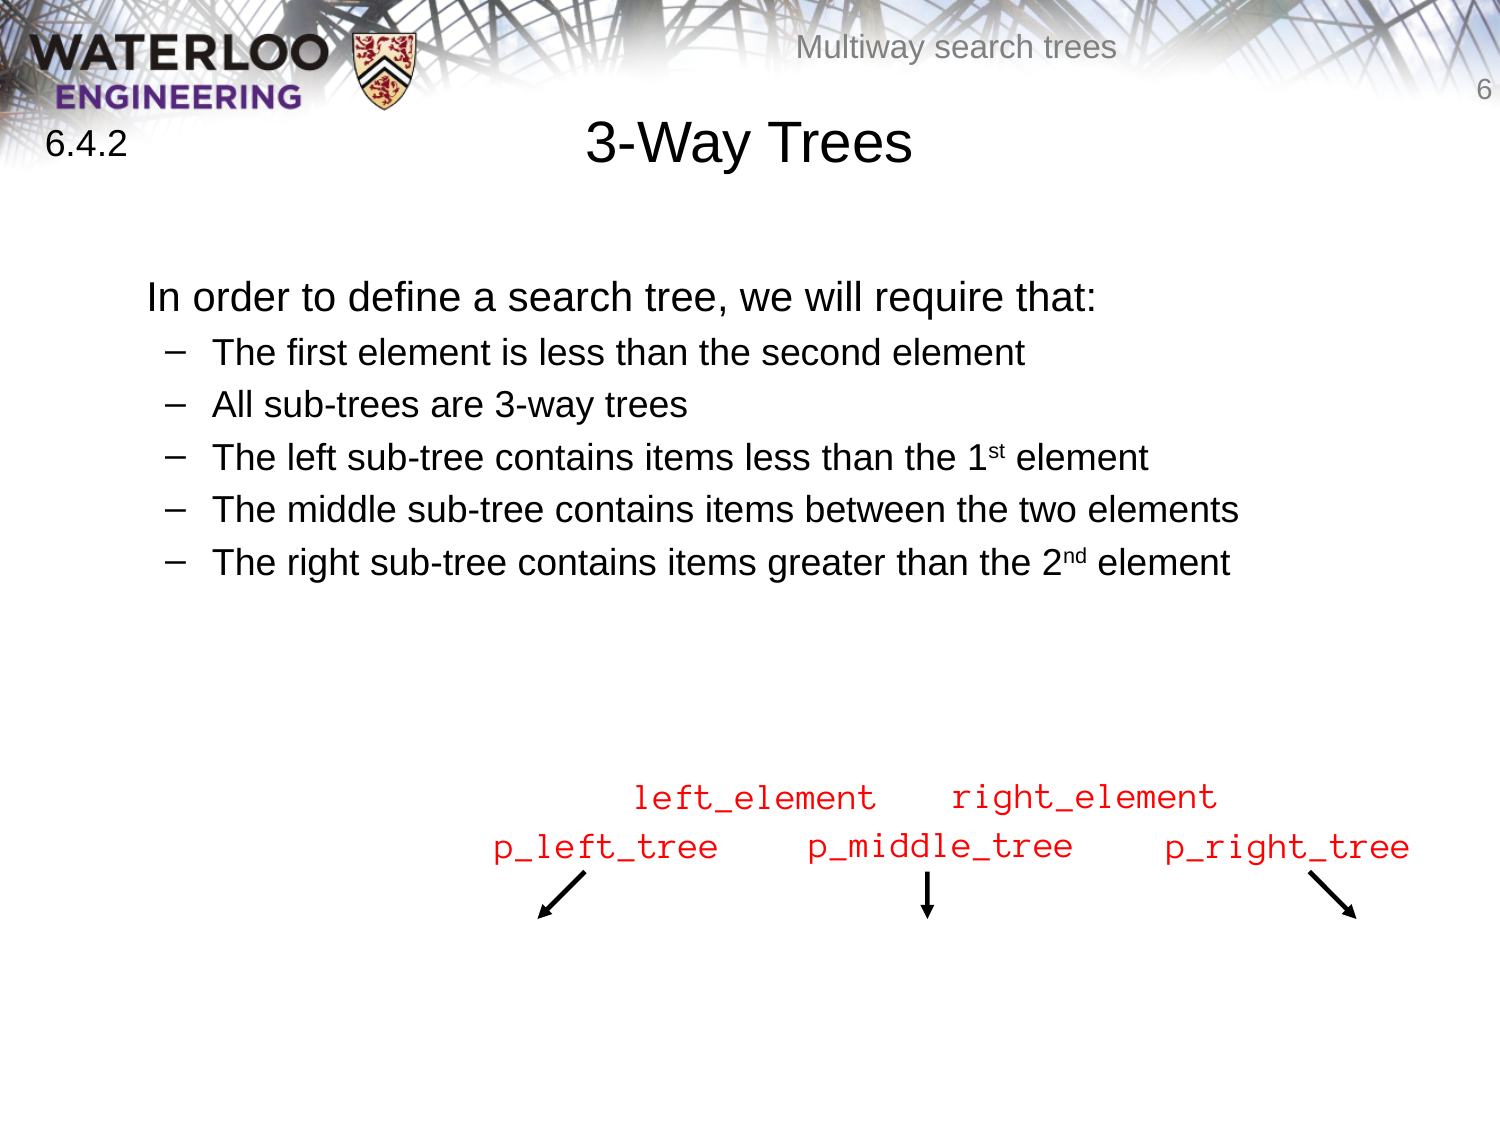

# 3-Way Trees
6.4.2
	In order to define a search tree, we will require that:
The first element is less than the second element
All sub-trees are 3-way trees
The left sub-tree contains items less than the 1st element
The middle sub-tree contains items between the two elements
The right sub-tree contains items greater than the 2nd element

right_element
left_element
p_middle_tree
p_left_tree
p_right_tree